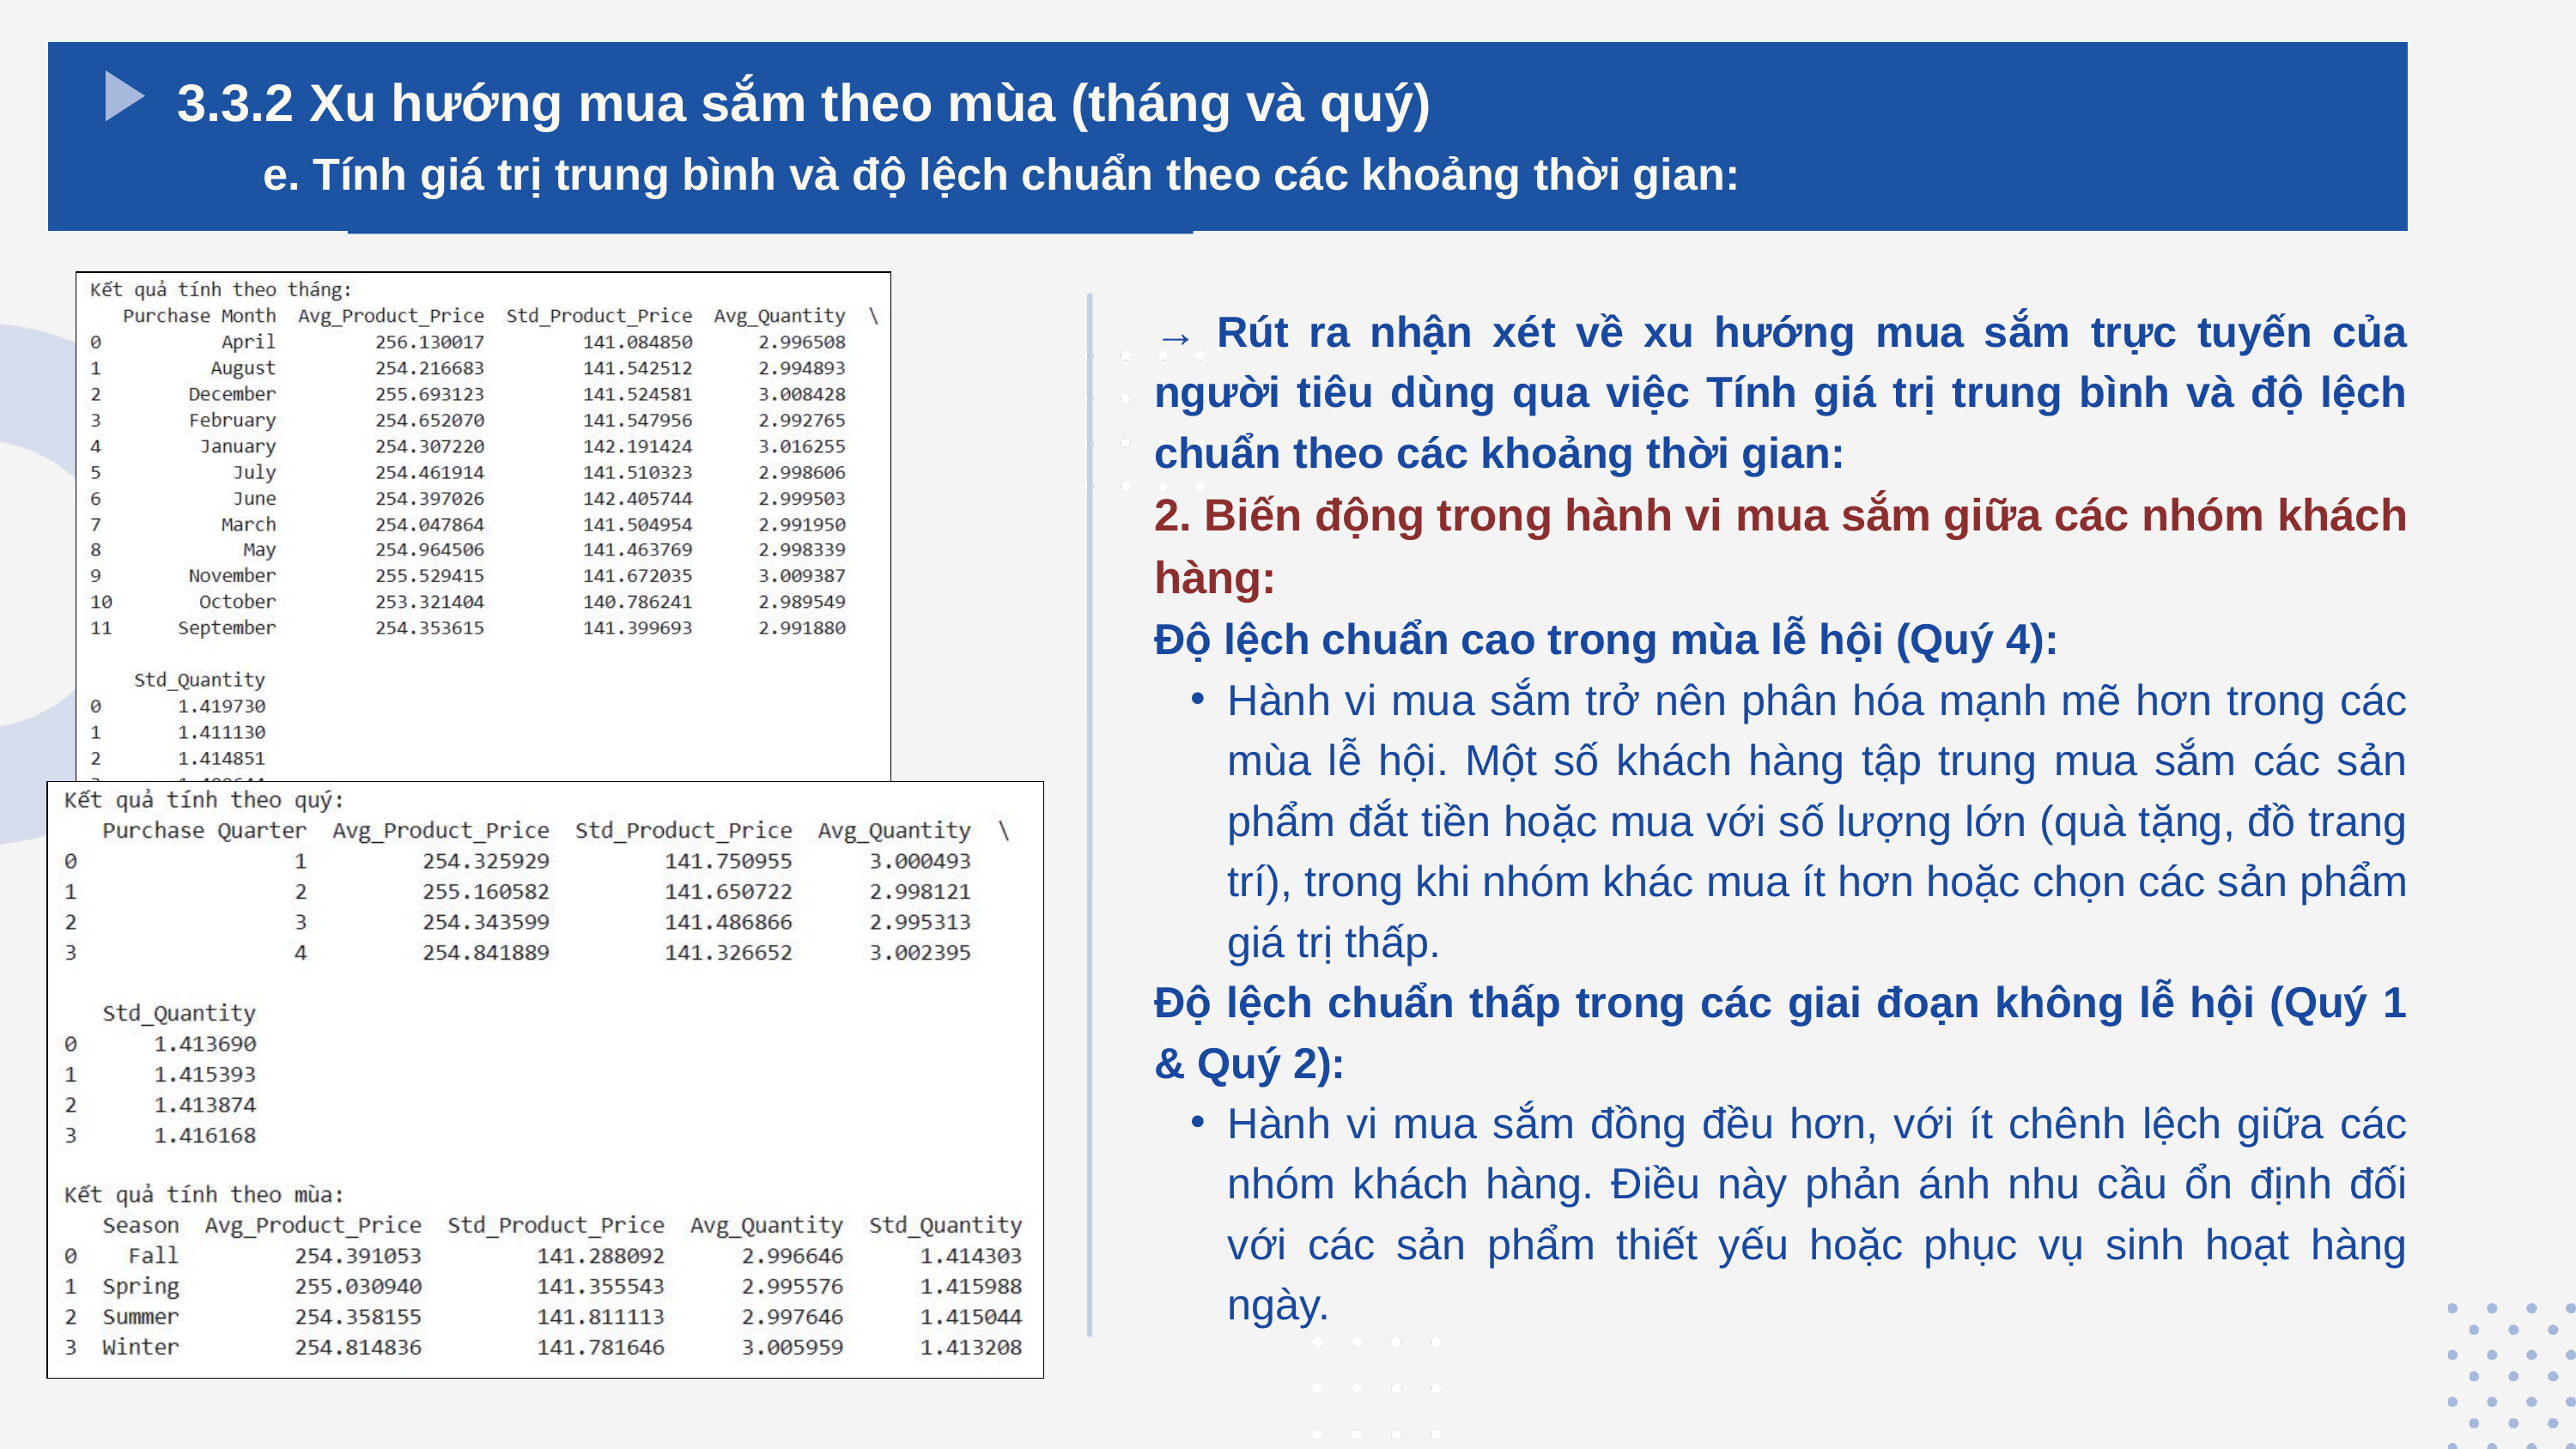

3.3.2 Xu hướng mua sắm theo mùa (tháng và quý)

e. Tính giá trị trung bình và độ lệch chuẩn theo các khoảng thời gian:

→ Rút ra nhận xét về xu hướng mua sắm trực tuyến của người tiêu dùng qua việc Tính giá trị trung bình và độ lệch chuẩn theo các khoảng thời gian:
2. Biến động trong hành vi mua sắm giữa các nhóm khách hàng:
Độ lệch chuẩn cao trong mùa lễ hội (Quý 4):
Hành vi mua sắm trở nên phân hóa mạnh mẽ hơn trong các mùa lễ hội. Một số khách hàng tập trung mua sắm các sản phẩm đắt tiền hoặc mua với số lượng lớn (quà tặng, đồ trang trí), trong khi nhóm khác mua ít hơn hoặc chọn các sản phẩm giá trị thấp.
Độ lệch chuẩn thấp trong các giai đoạn không lễ hội (Quý 1 & Quý 2):
Hành vi mua sắm đồng đều hơn, với ít chênh lệch giữa các nhóm khách hàng. Điều này phản ánh nhu cầu ổn định đối với các sản phẩm thiết yếu hoặc phục vụ sinh hoạt hàng ngày.